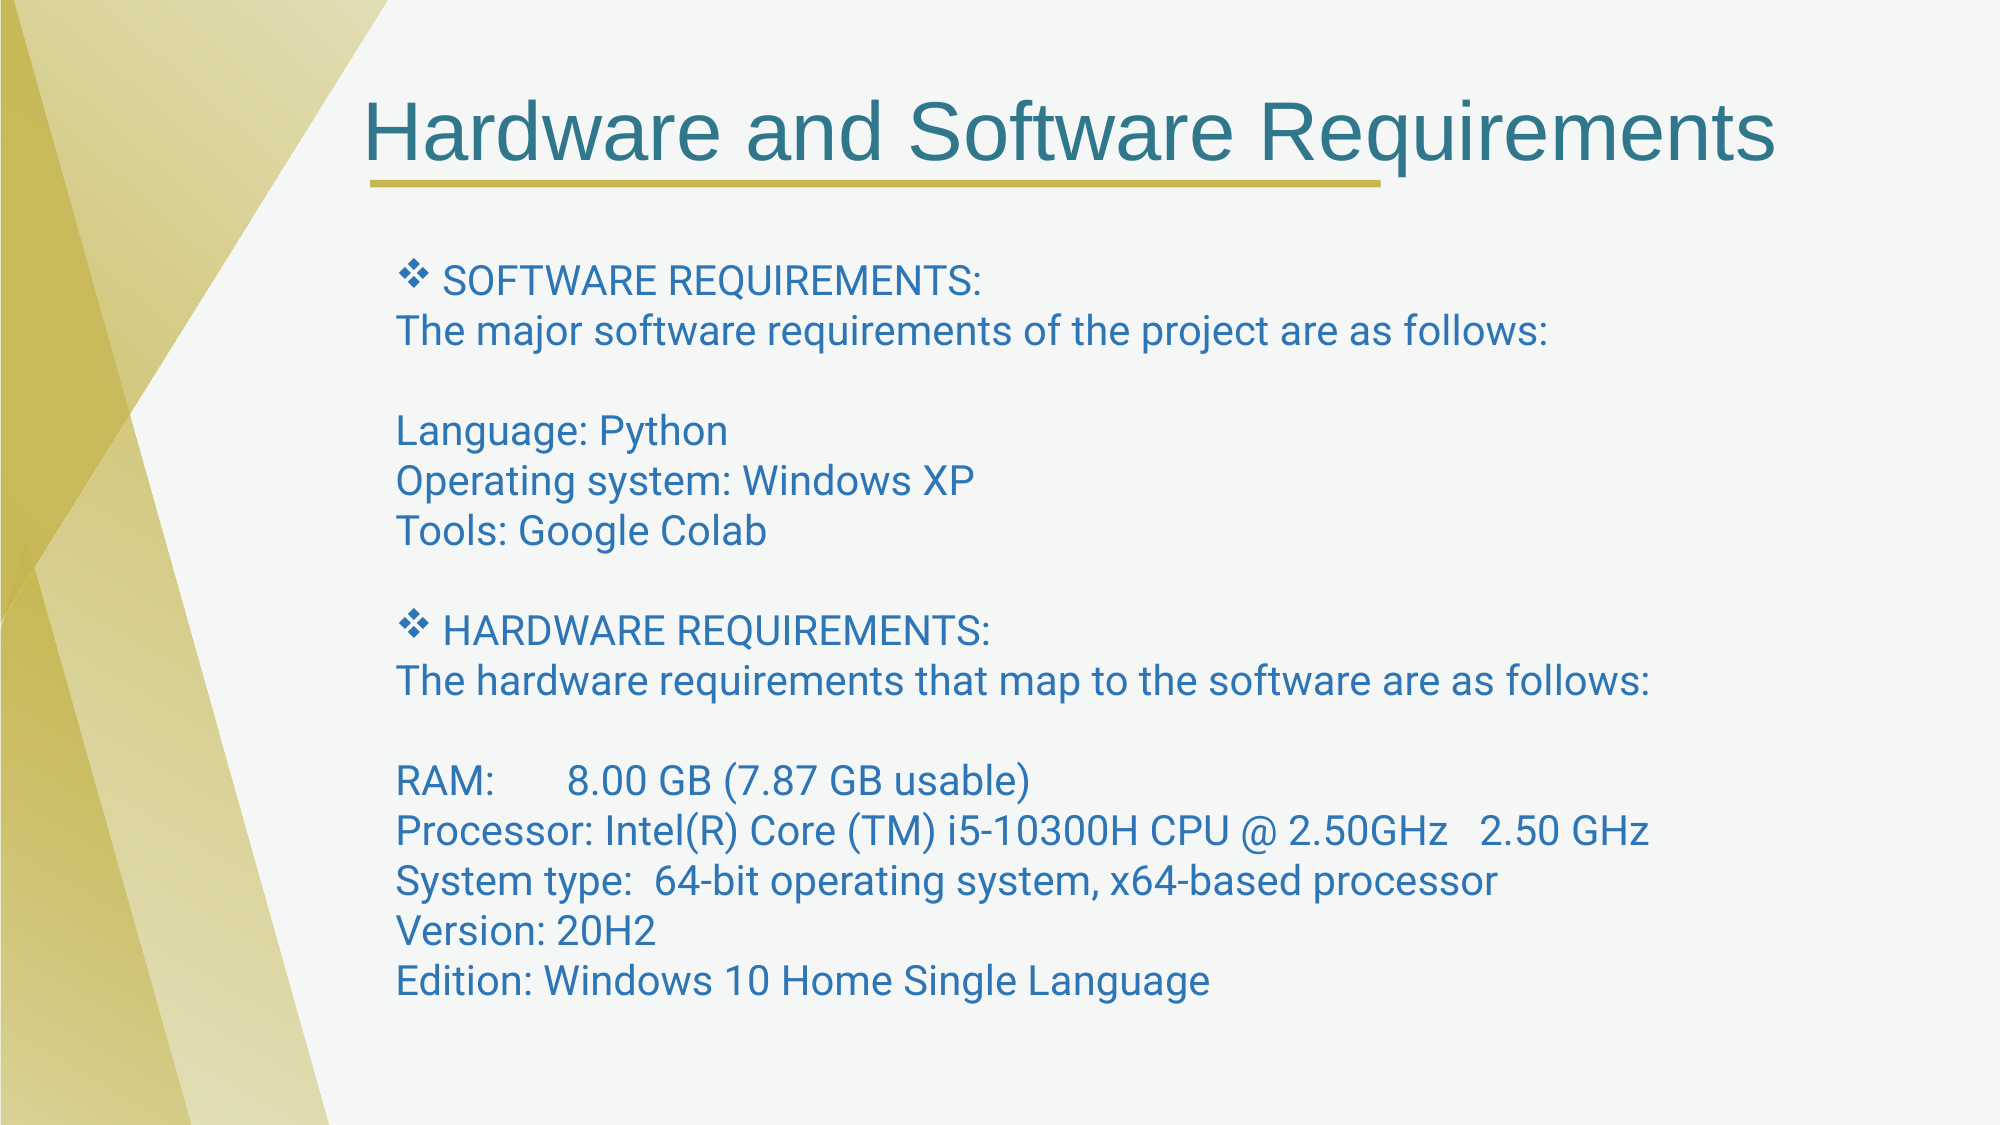

Hardware and Software Requirements

SOFTWARE REQUIREMENTS:
The major software requirements of the project are as follows:

Language: Python
Operating system: Windows XP
Tools: Google Colab

HARDWARE REQUIREMENTS:
The hardware requirements that map to the software are as follows:

RAM:       8.00 GB (7.87 GB usable)
Processor: Intel(R) Core (TM) i5-10300H CPU @ 2.50GHz   2.50 GHz
System type:  64-bit operating system, x64-based processor
Version: 20H2
Edition: Windows 10 Home Single Language